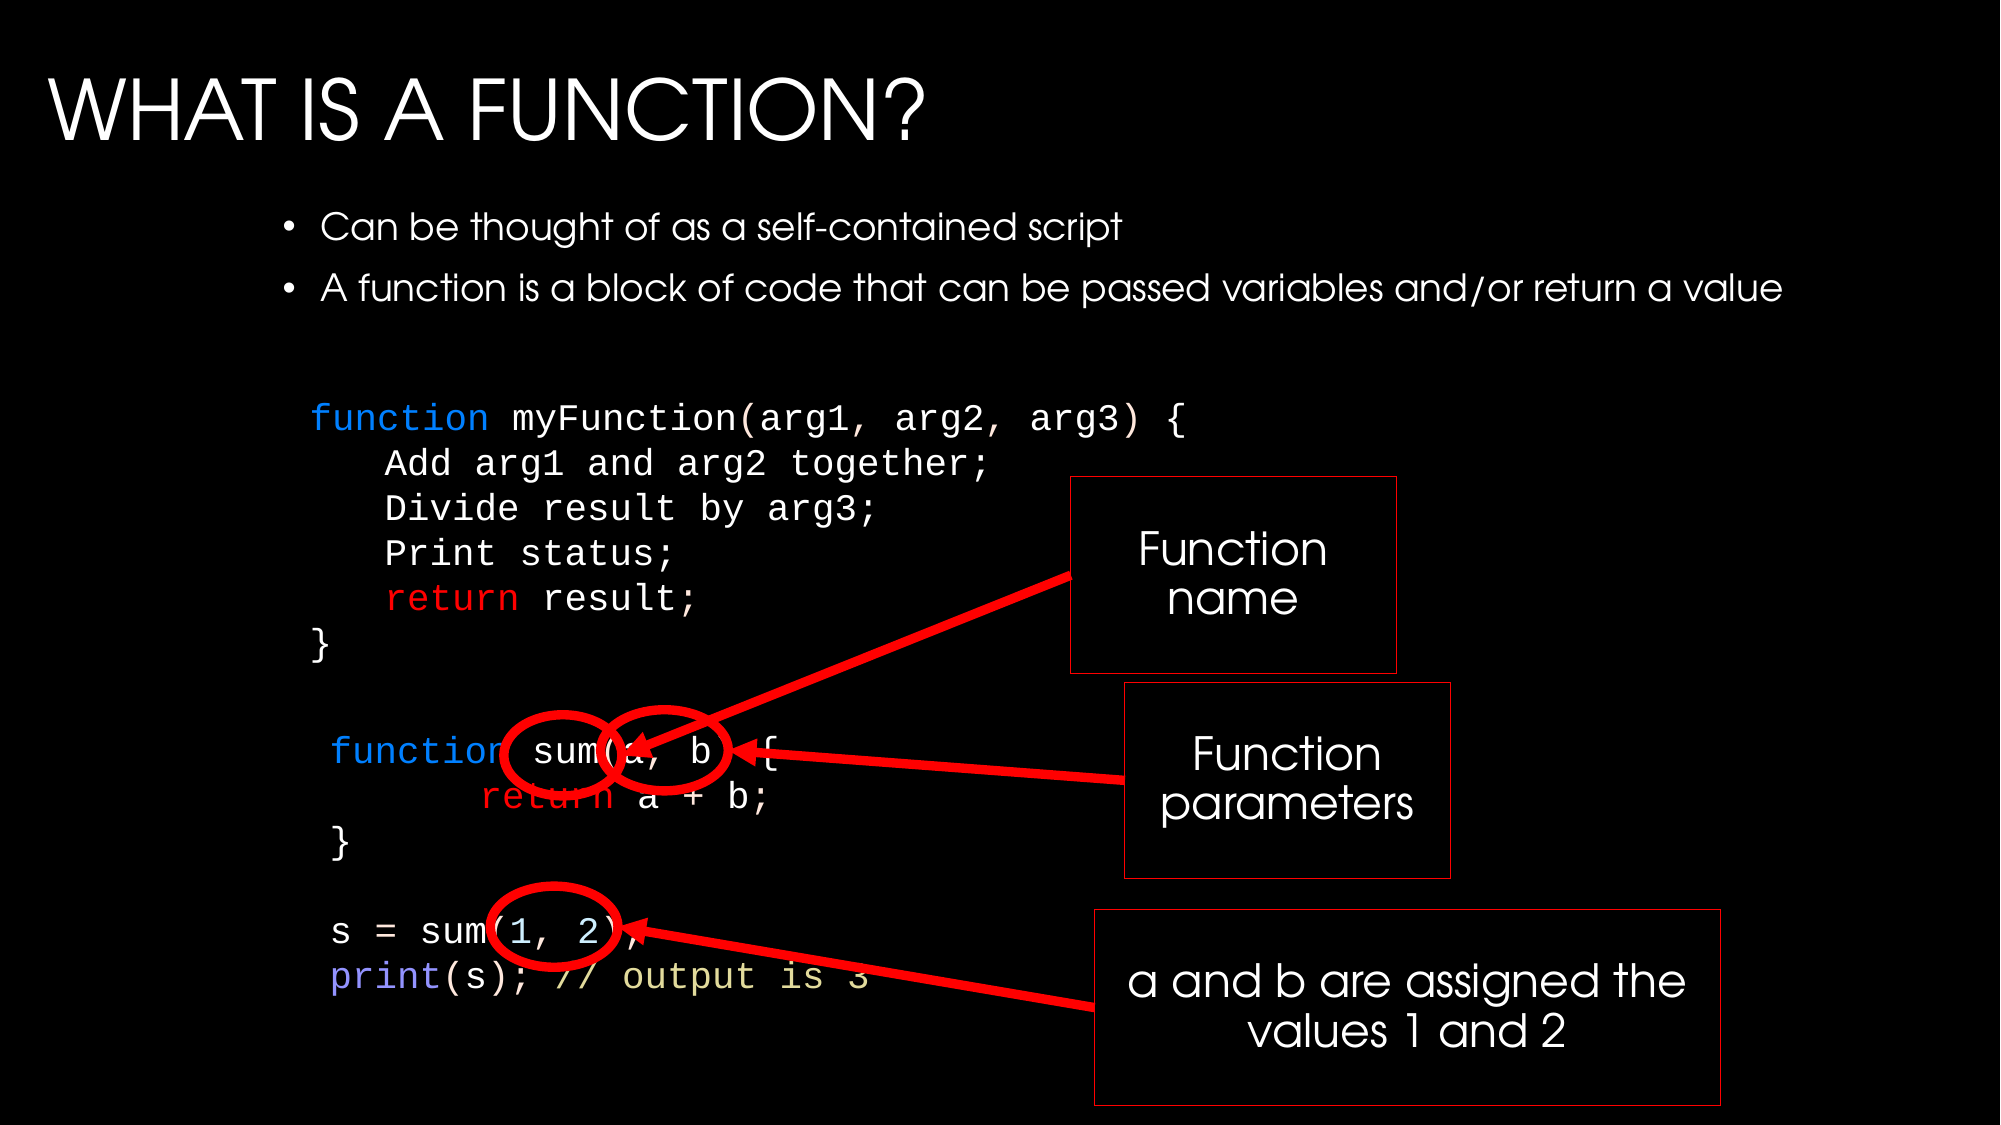

# What is a function?
Can be thought of as a self-contained script
A function is a block of code that can be passed variables and/or return a value
function myFunction(arg1, arg2, arg3) {
Add arg1 and arg2 together;
Divide result by arg3;
Print status;
return result;
}
Function name

Function parameters

function sum(a, b) {
	return a + b;
}

s = sum(1, 2);
print(s); // output is 3

a and b are assigned the values 1 and 2